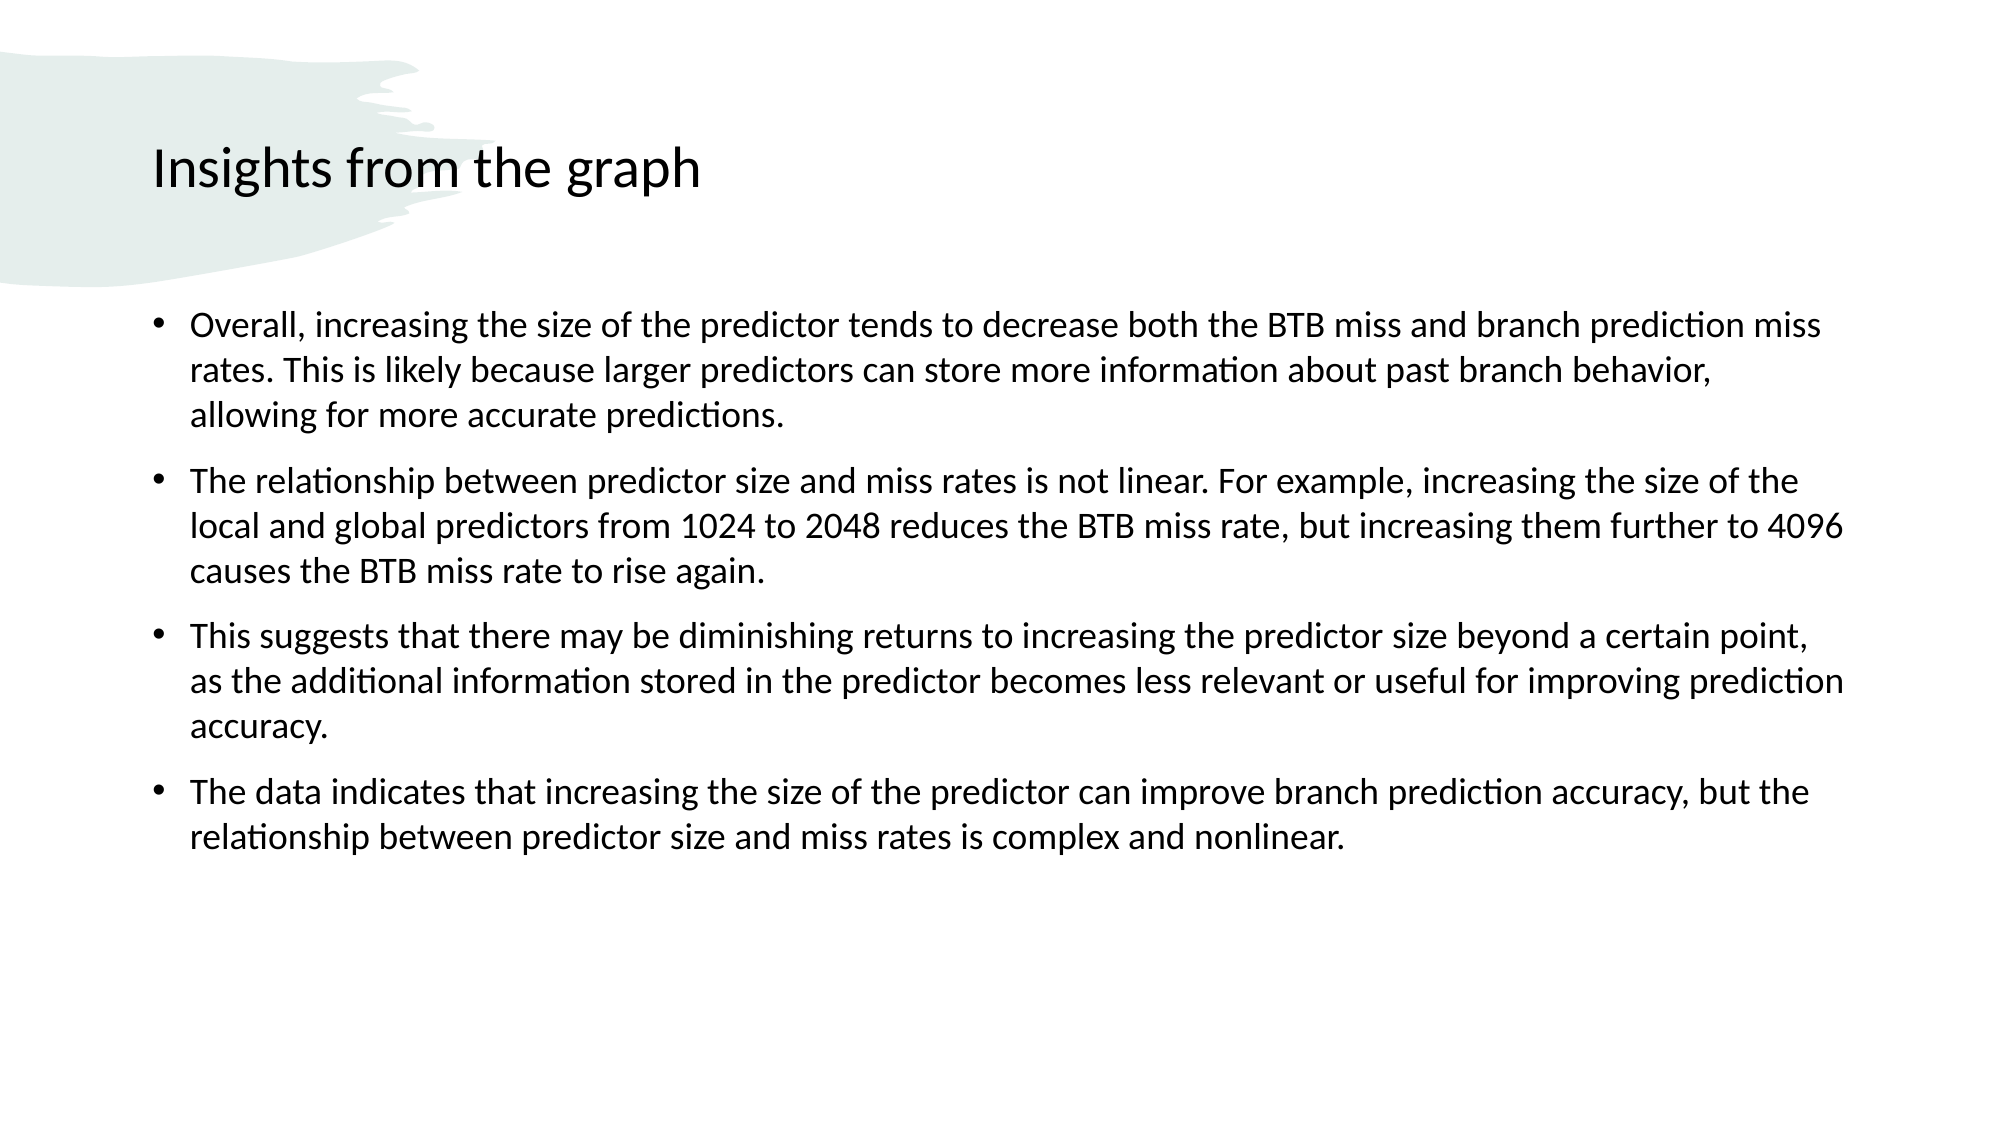

# Insights from the graph
Overall, increasing the size of the predictor tends to decrease both the BTB miss and branch prediction miss rates. This is likely because larger predictors can store more information about past branch behavior, allowing for more accurate predictions.
The relationship between predictor size and miss rates is not linear. For example, increasing the size of the local and global predictors from 1024 to 2048 reduces the BTB miss rate, but increasing them further to 4096 causes the BTB miss rate to rise again.
This suggests that there may be diminishing returns to increasing the predictor size beyond a certain point, as the additional information stored in the predictor becomes less relevant or useful for improving prediction accuracy.
The data indicates that increasing the size of the predictor can improve branch prediction accuracy, but the relationship between predictor size and miss rates is complex and nonlinear.